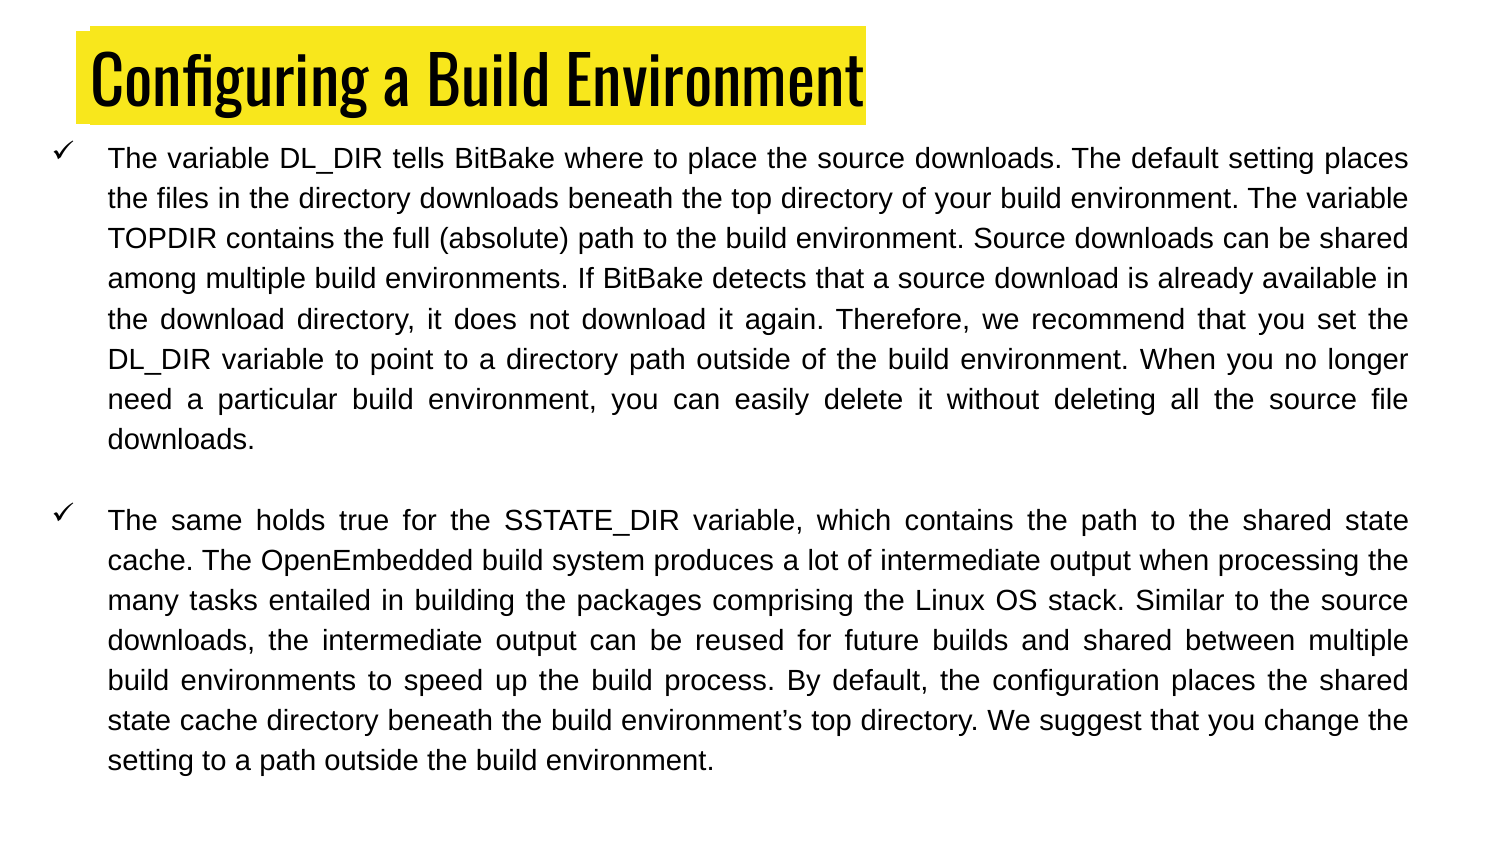

# Configuring a Build Environment
The variable DL_DIR tells BitBake where to place the source downloads. The default setting places the files in the directory downloads beneath the top directory of your build environment. The variable TOPDIR contains the full (absolute) path to the build environment. Source downloads can be shared among multiple build environments. If BitBake detects that a source download is already available in the download directory, it does not download it again. Therefore, we recommend that you set the DL_DIR variable to point to a directory path outside of the build environment. When you no longer need a particular build environment, you can easily delete it without deleting all the source file downloads.

The same holds true for the SSTATE_DIR variable, which contains the path to the shared state cache. The OpenEmbedded build system produces a lot of intermediate output when processing the many tasks entailed in building the packages comprising the Linux OS stack. Similar to the source downloads, the intermediate output can be reused for future builds and shared between multiple build environments to speed up the build process. By default, the configuration places the shared state cache directory beneath the build environment’s top directory. We suggest that you change the setting to a path outside the build environment.